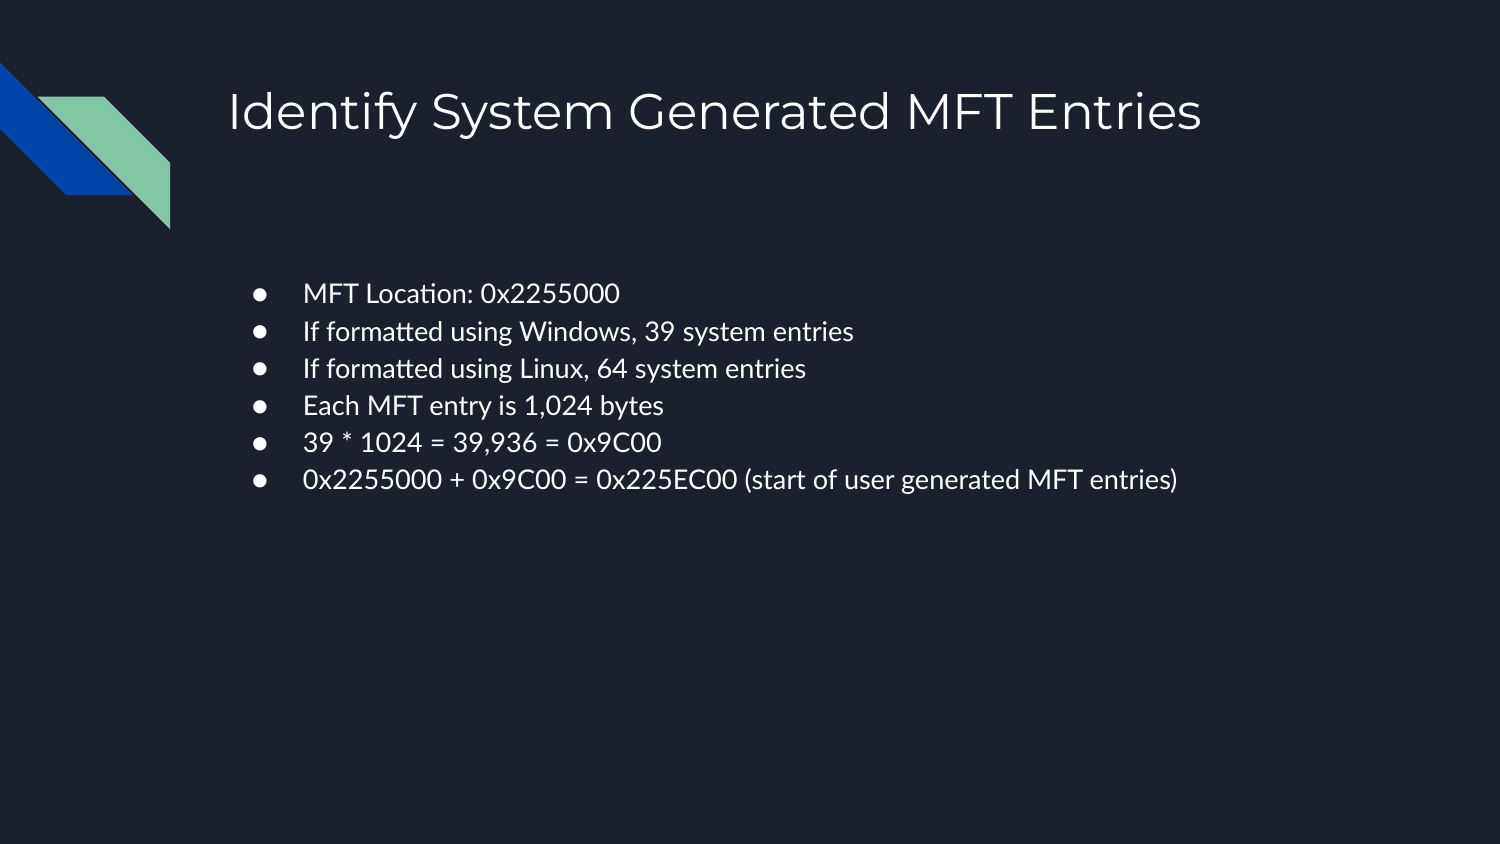

# Identify System Generated MFT Entries
MFT Location: 0x2255000
If formatted using Windows, 39 system entries
If formatted using Linux, 64 system entries
Each MFT entry is 1,024 bytes
39 * 1024 = 39,936 = 0x9C00
0x2255000 + 0x9C00 = 0x225EC00 (start of user generated MFT entries)